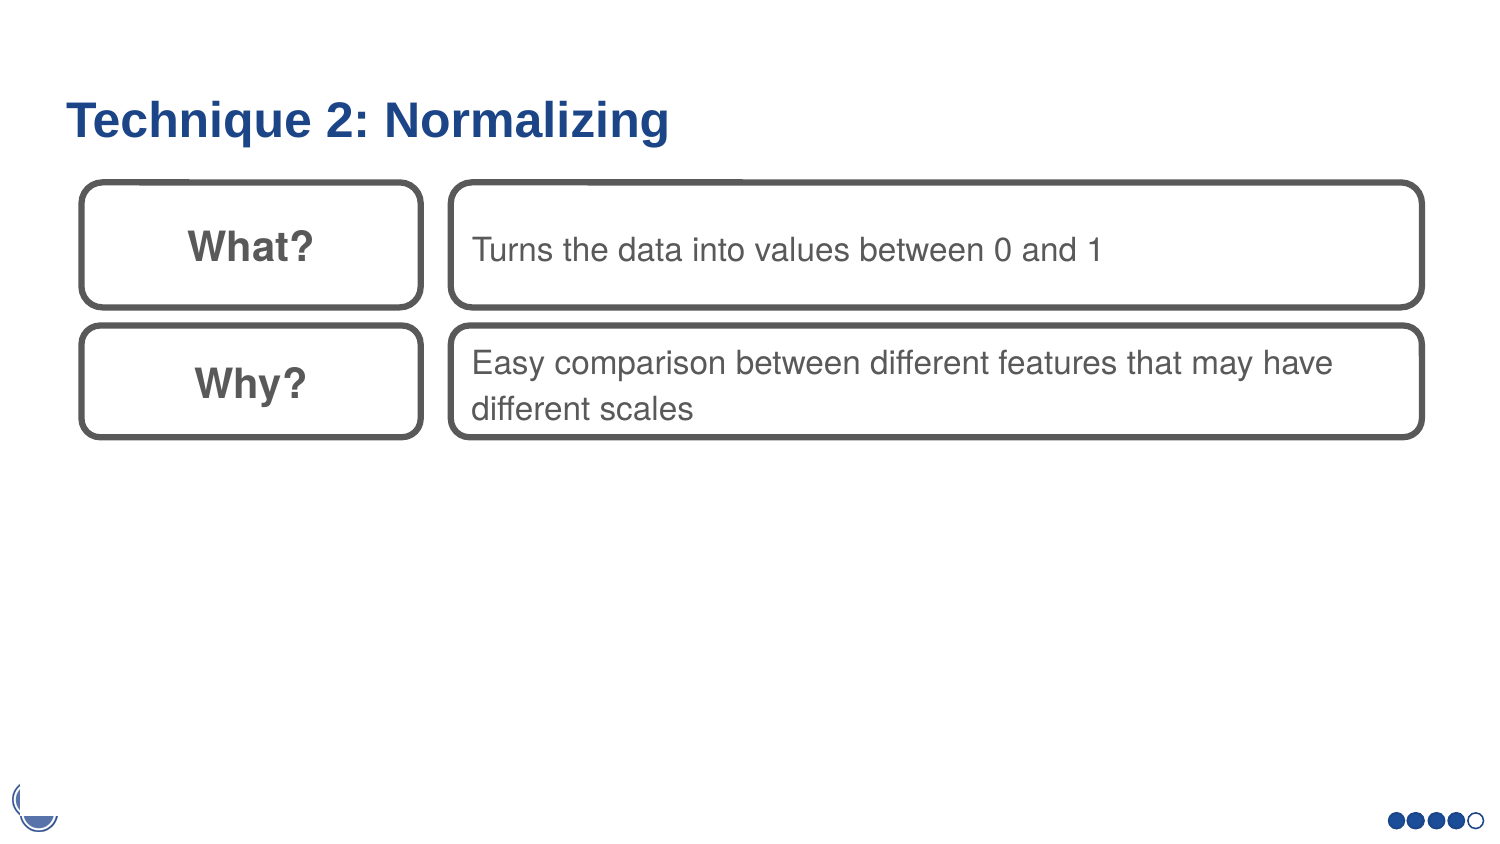

# Technique 2: Normalizing
What?
Turns the data into values between 0 and 1
Easy comparison between different features that may have different scales
Why?